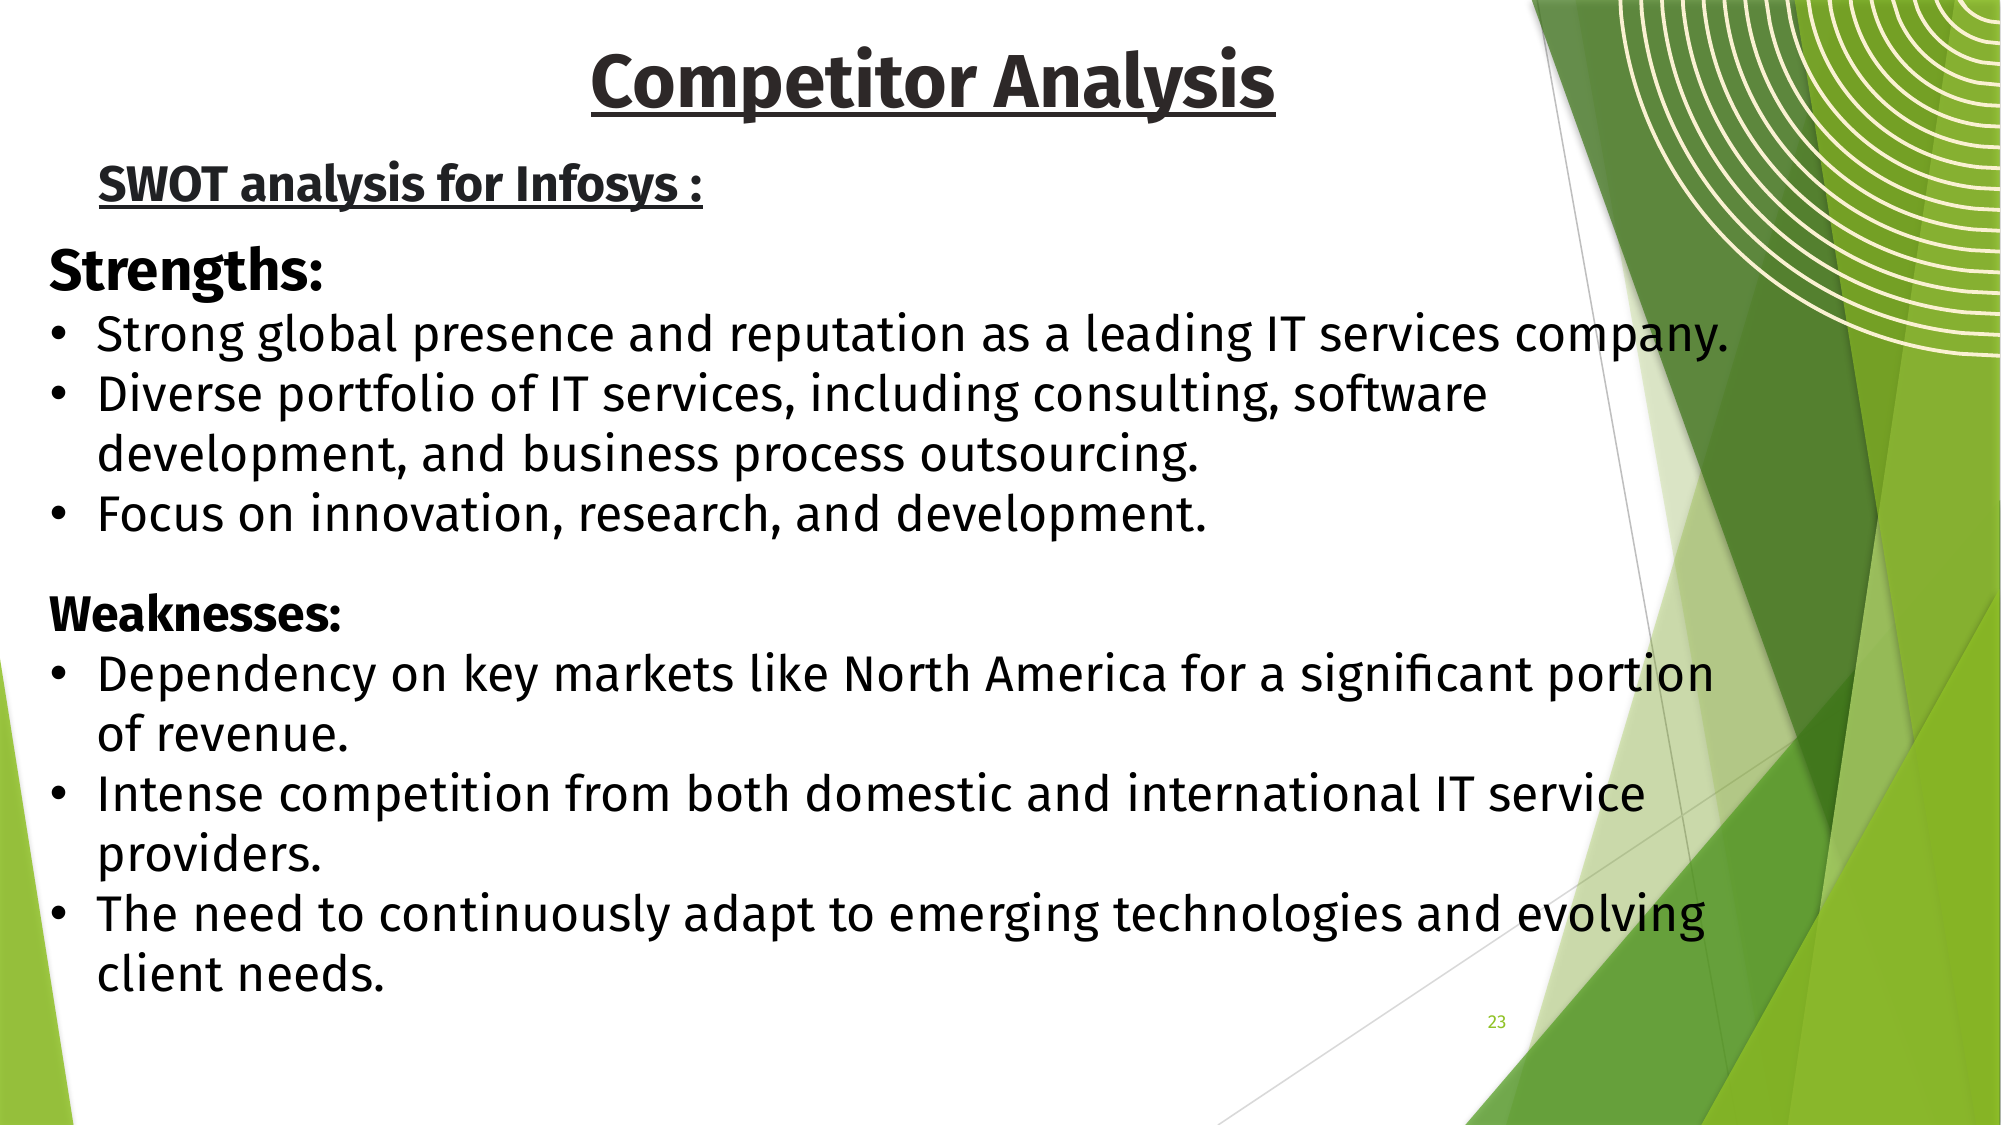

# Competitor Analysis
 SWOT analysis for Infosys :

Strengths:
Strong global presence and reputation as a leading IT services company.
Diverse portfolio of IT services, including consulting, software development, and business process outsourcing.
Focus on innovation, research, and development.

Weaknesses:
Dependency on key markets like North America for a significant portion of revenue.
Intense competition from both domestic and international IT service providers.
The need to continuously adapt to emerging technologies and evolving client needs.

23